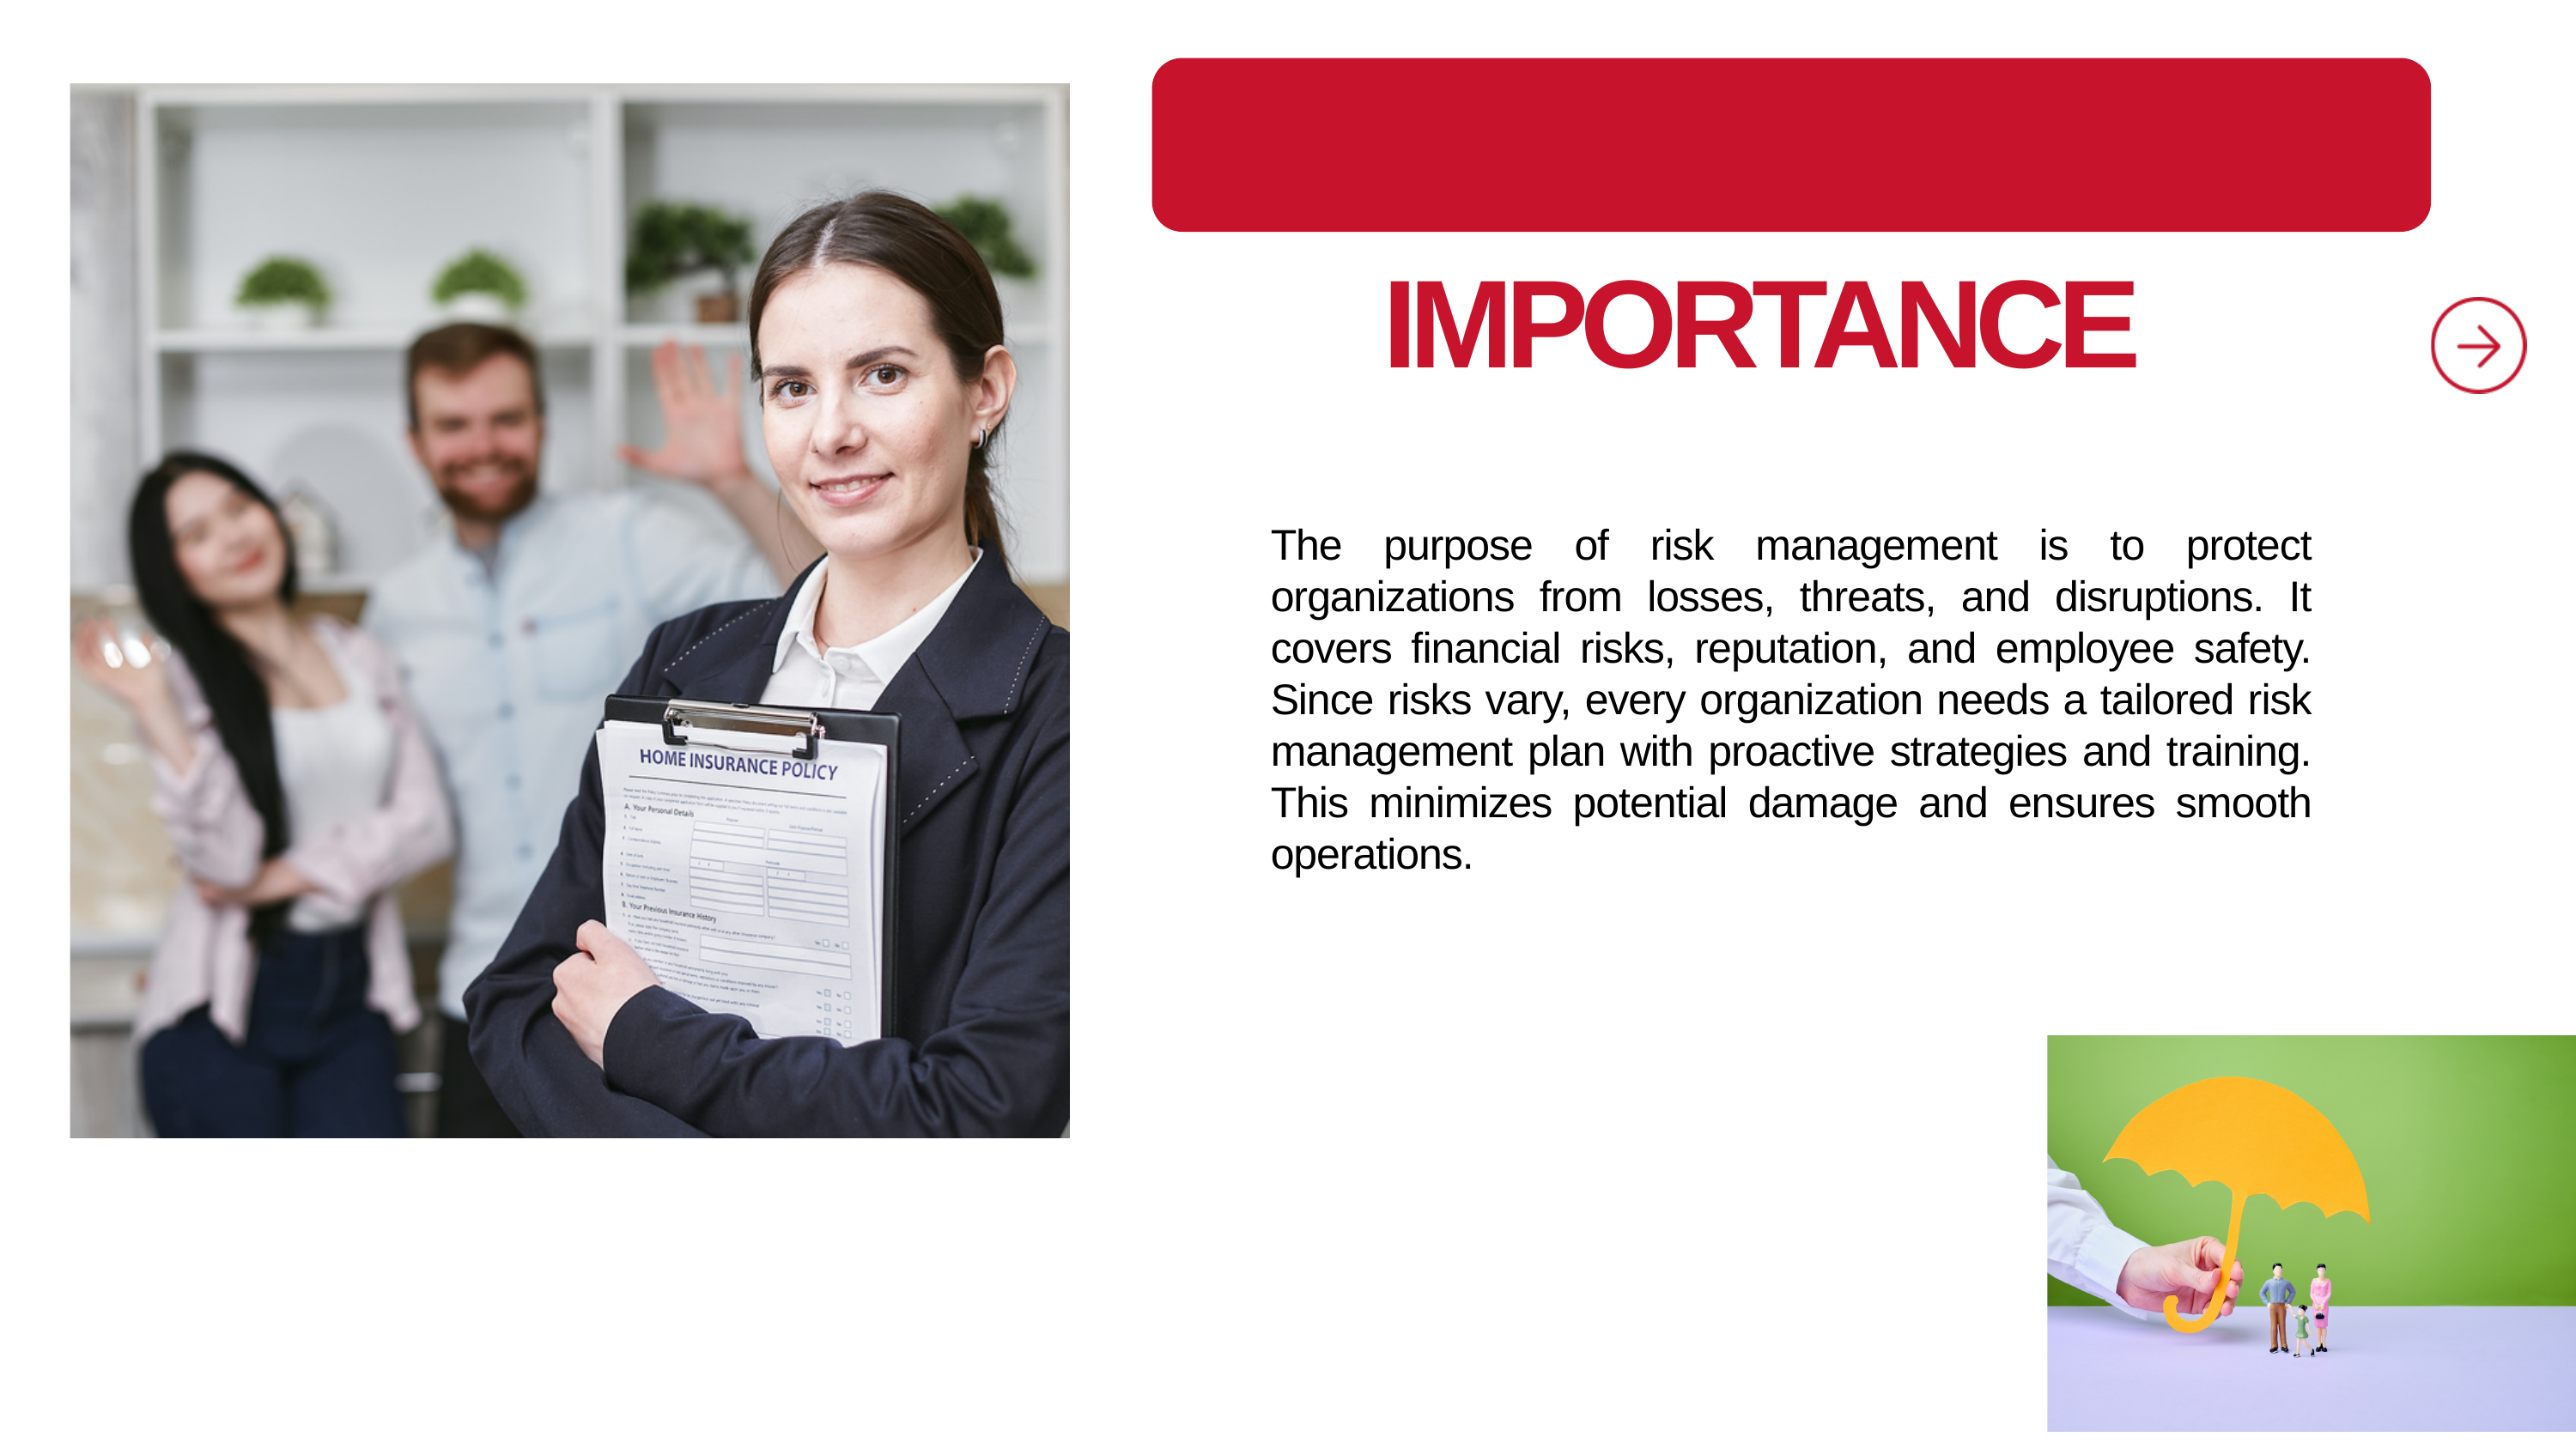

IMPORTANCE

The purpose of risk management is to protect organizations from losses, threats, and disruptions. It covers financial risks, reputation, and employee safety. Since risks vary, every organization needs a tailored risk management plan with proactive strategies and training. This minimizes potential damage and ensures smooth operations.